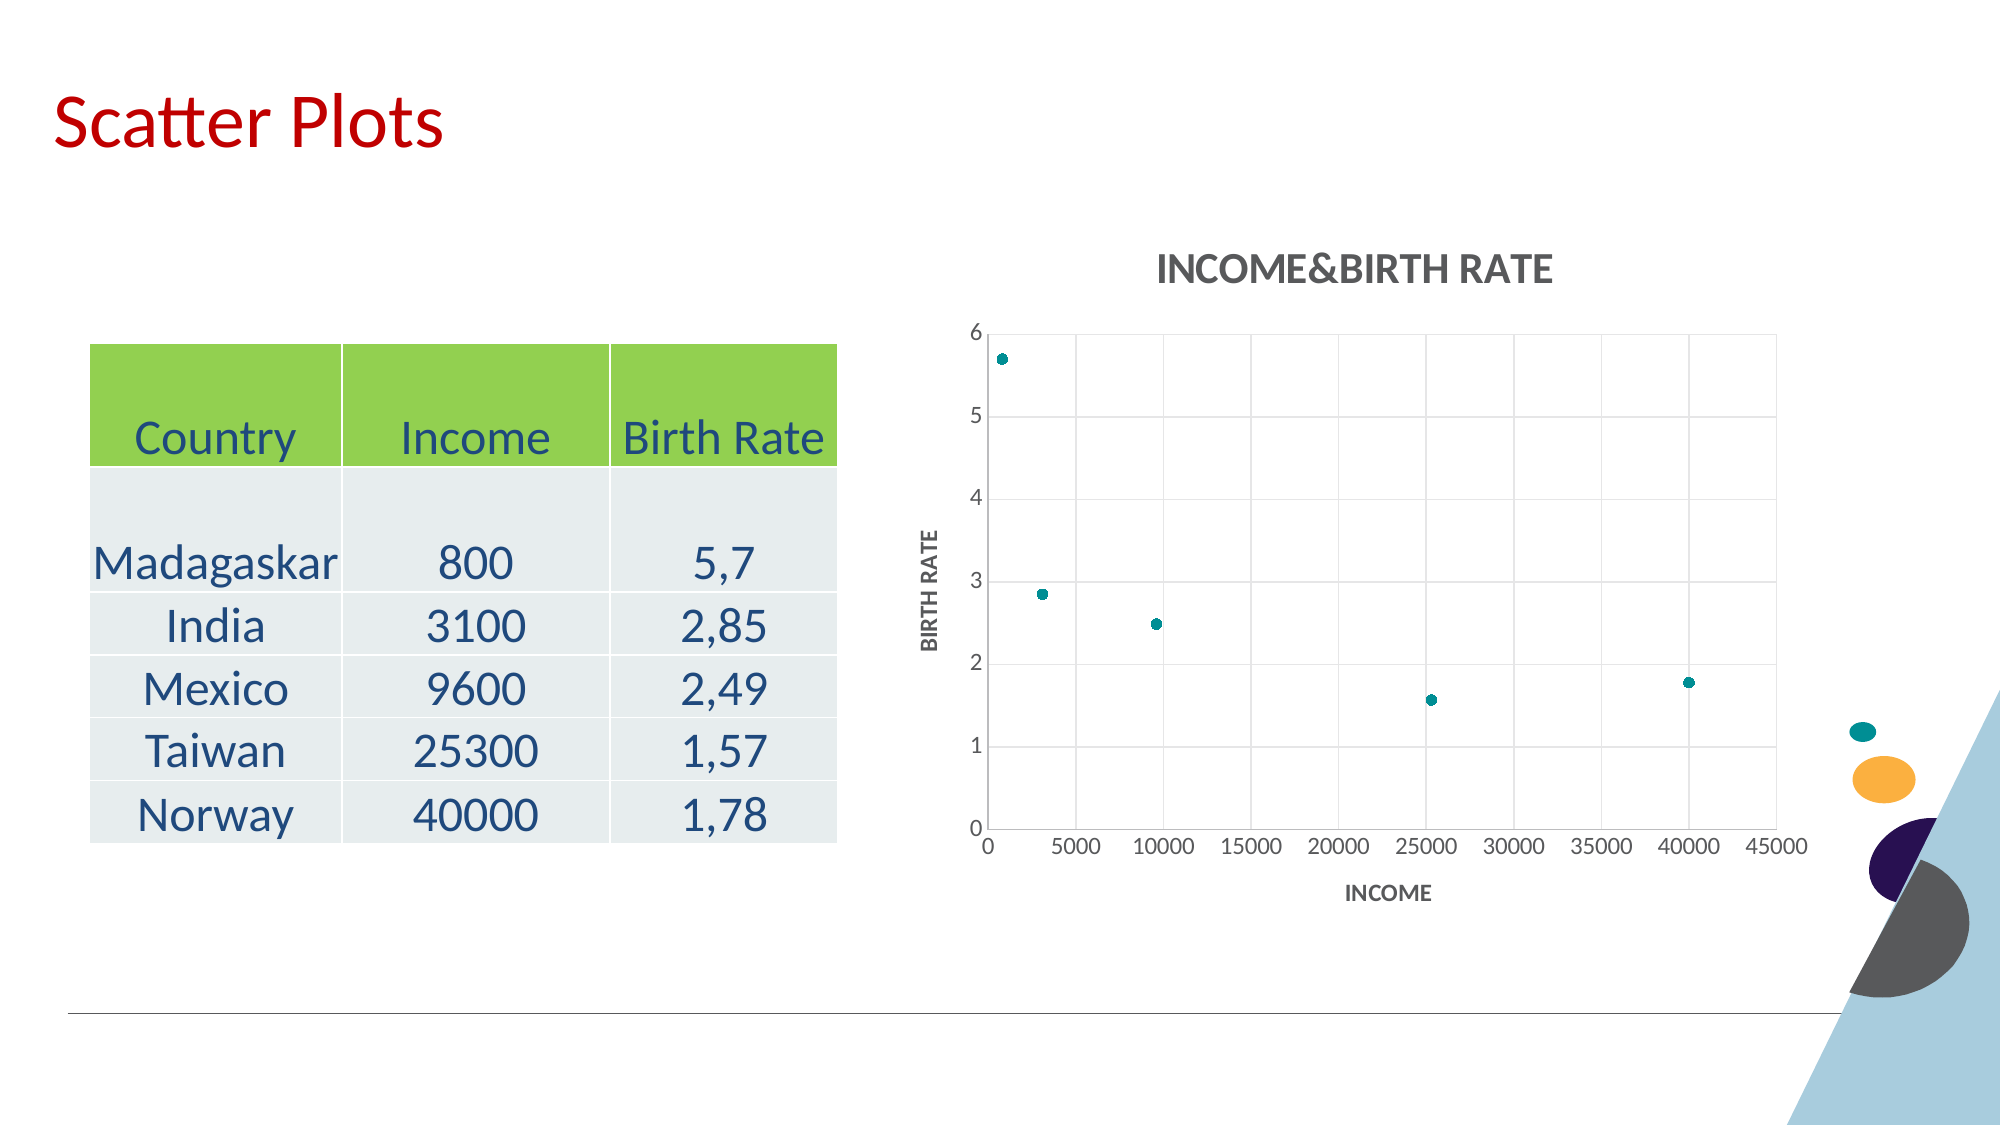

# Scatter Plots

### Chart: INCOME&BIRTH RATE

| Category |  |
|---|---|
| Country | Income | Birth Rate |
| --- | --- | --- |
| Madagaskar | 800 | 5,7 |
| India | 3100 | 2,85 |
| Mexico | 9600 | 2,49 |
| Taiwan | 25300 | 1,57 |
| Norway | 40000 | 1,78 |